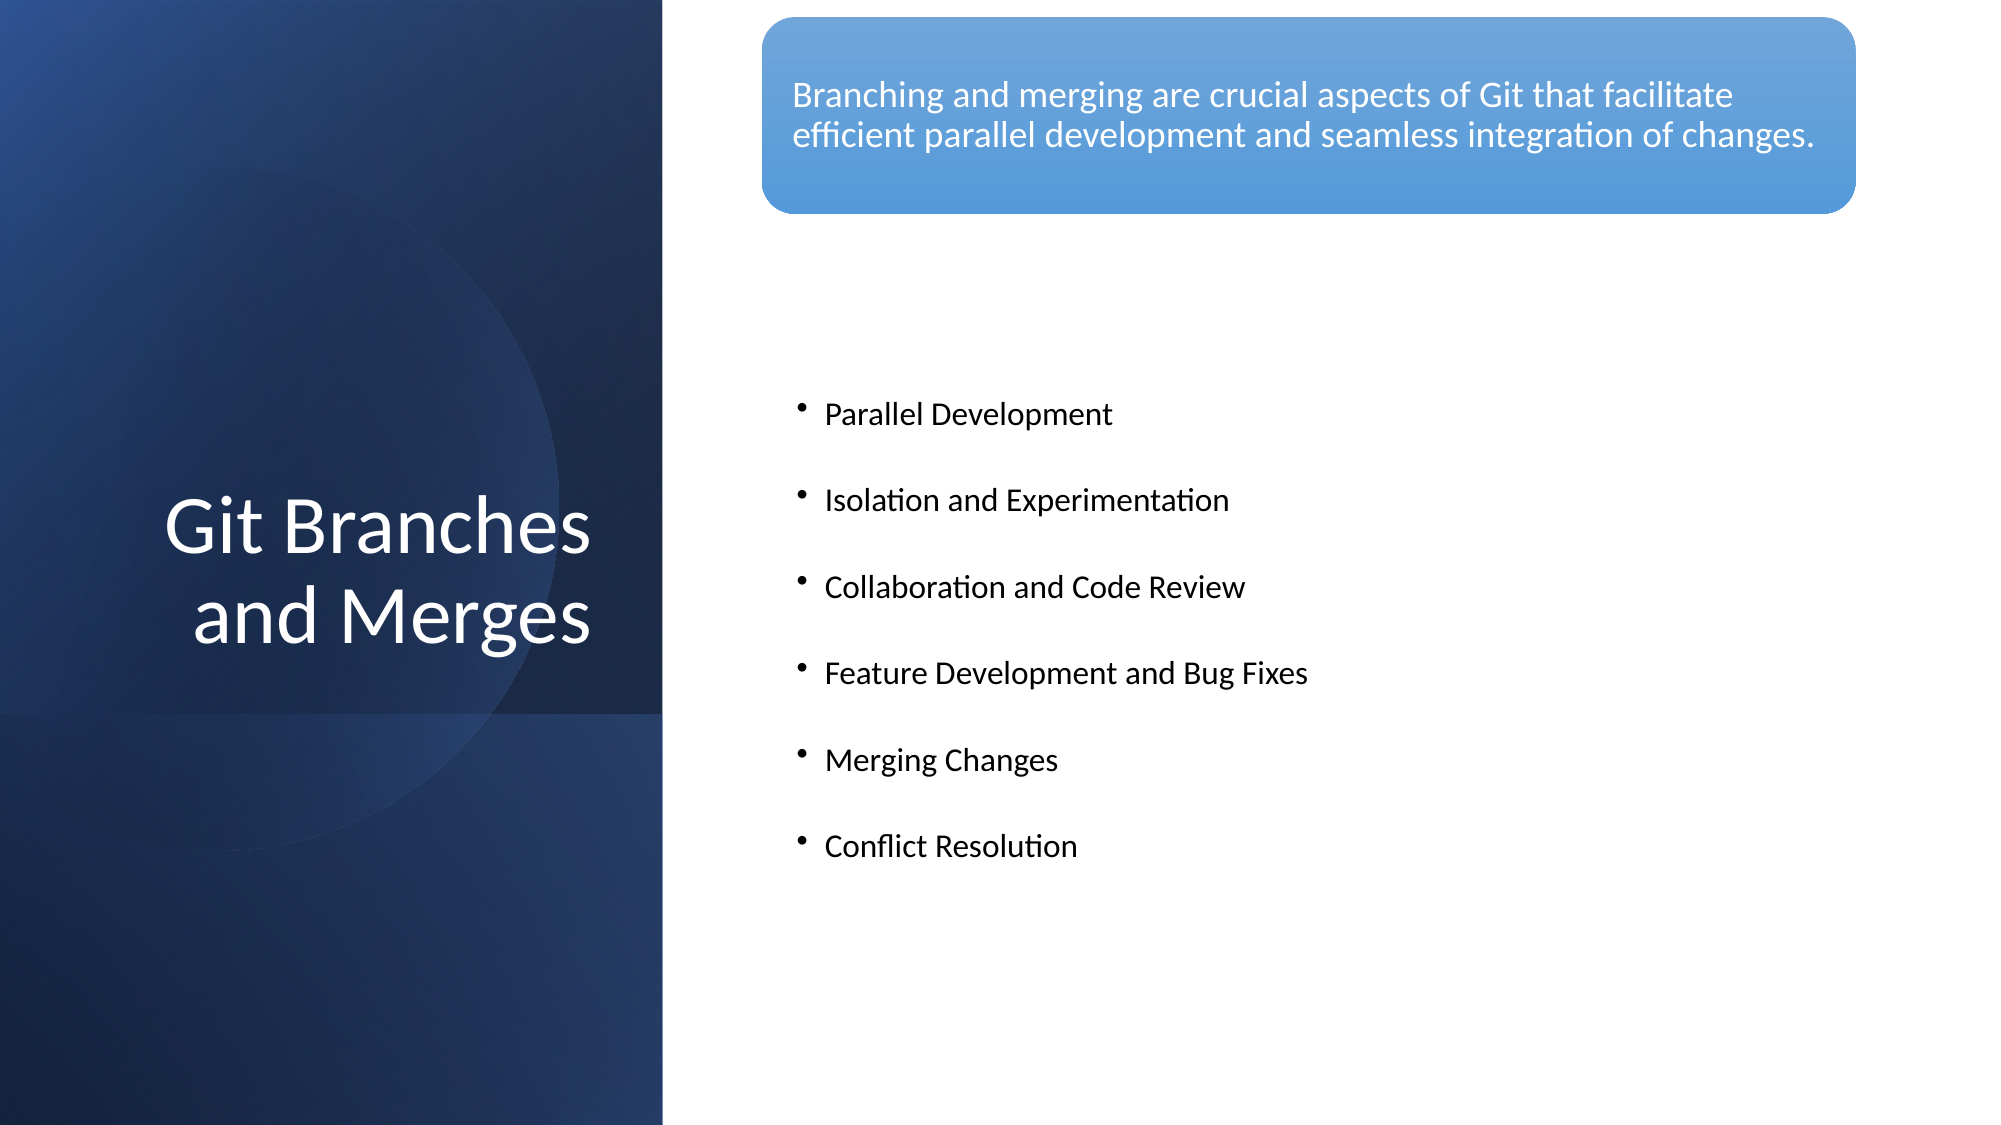

Branching and merging are crucial aspects of Git that facilitate efficient parallel development and seamless integration of changes.
Parallel Development
Isolation and Experimentation
Collaboration and Code Review
Feature Development and Bug Fixes
Merging Changes
Conflict Resolution

# Git Branches and Merges